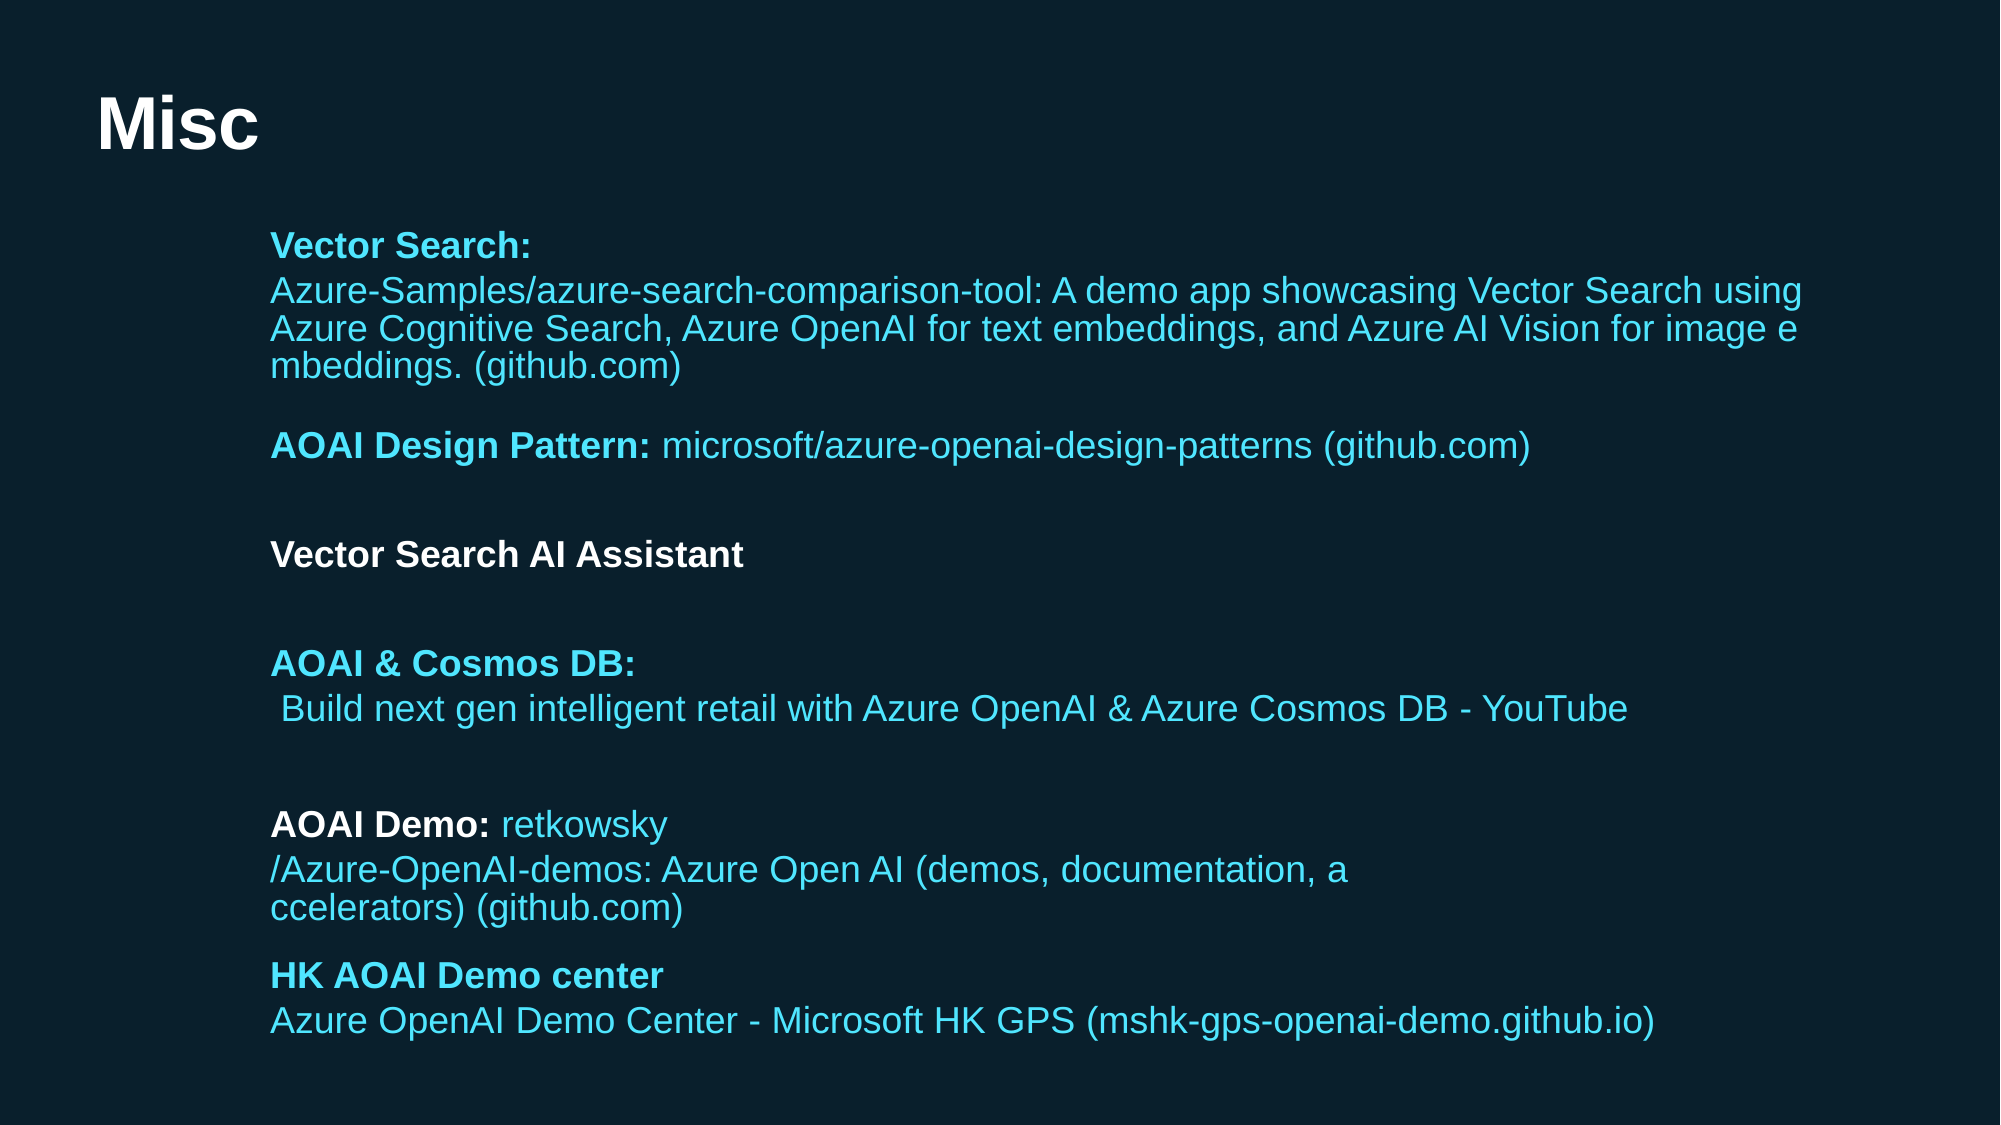

# Misc
Vector Search: Azure-Samples/azure-search-comparison-tool: A demo app showcasing Vector Search using Azure Cognitive Search, Azure OpenAI for text embeddings, and Azure AI Vision for image embeddings. (github.com)
AOAI Design Pattern: microsoft/azure-openai-design-patterns (github.com)
Vector Search AI Assistant
AOAI & Cosmos DB: Build next gen intelligent retail with Azure OpenAI & Azure Cosmos DB - YouTube
AOAI Demo: retkowsky/Azure-OpenAI-demos: Azure Open AI (demos, documentation, accelerators) (github.com)
HK AOAI Demo center Azure OpenAI Demo Center - Microsoft HK GPS (mshk-gps-openai-demo.github.io)